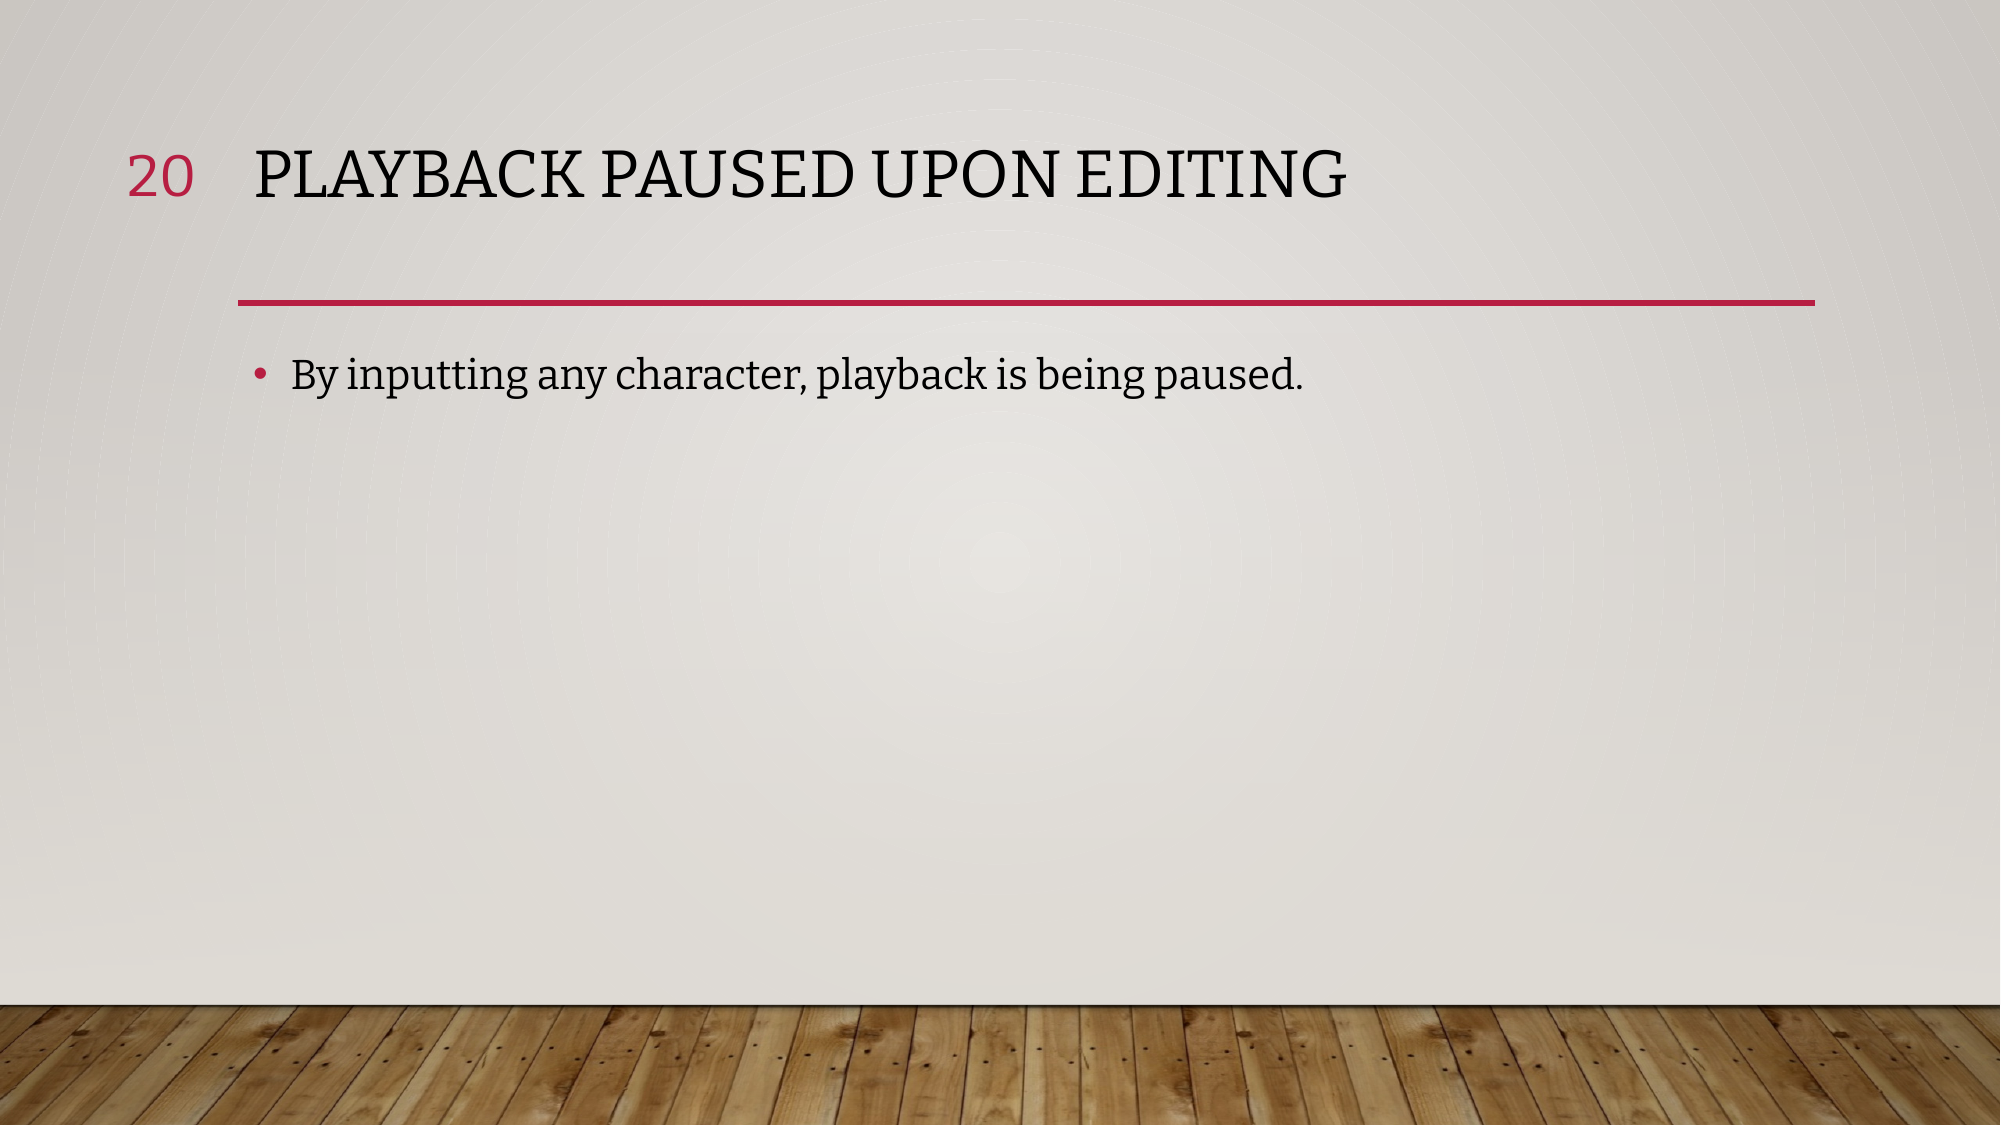

20
# playback PAUSED UPON EDITING
By inputting any character, playback is being paused.